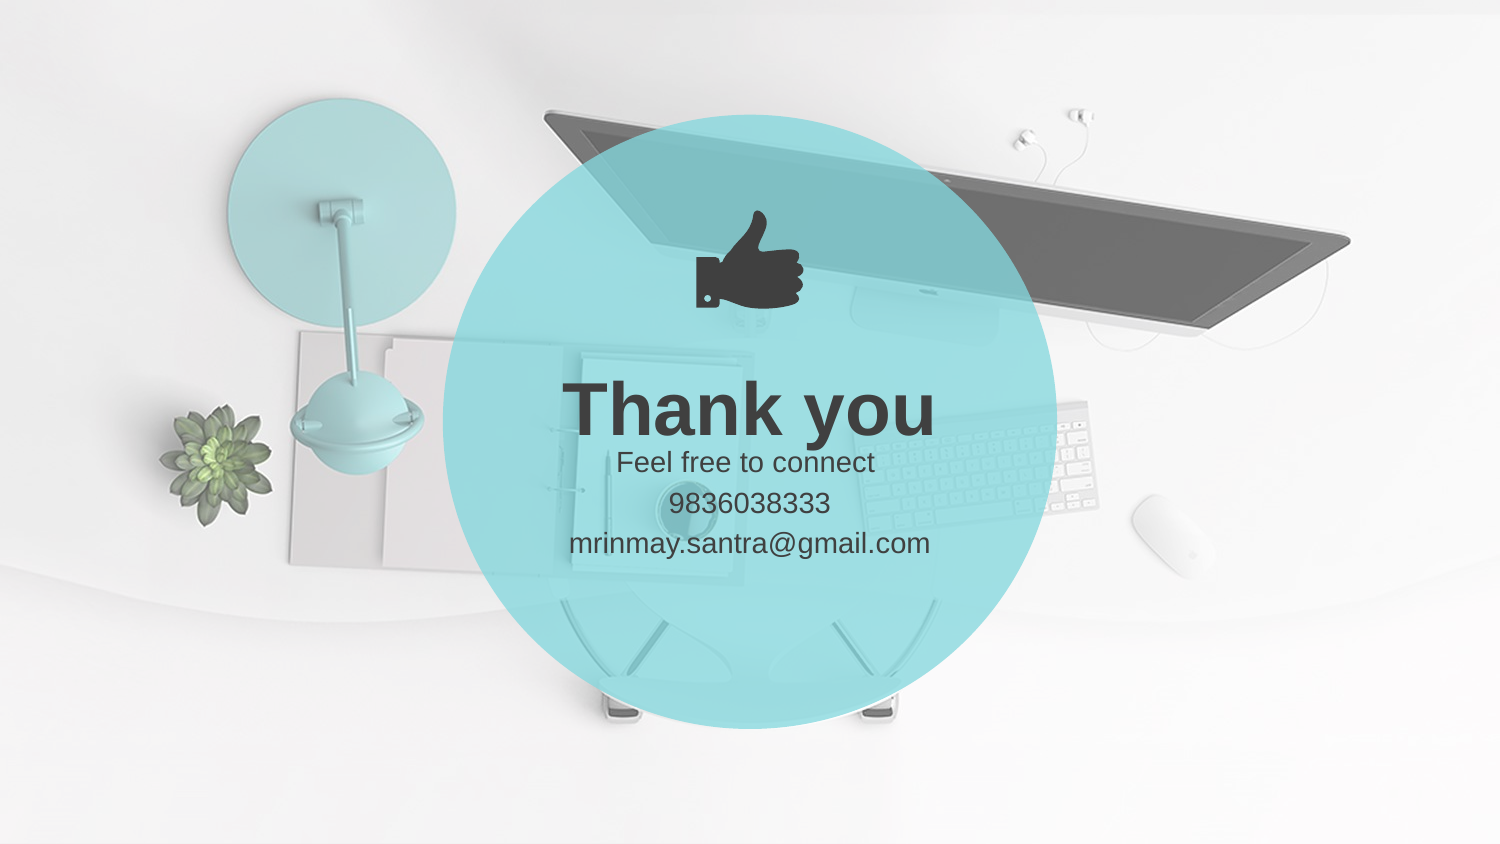

Thank you
Feel free to connect
9836038333
mrinmay.santra@gmail.com